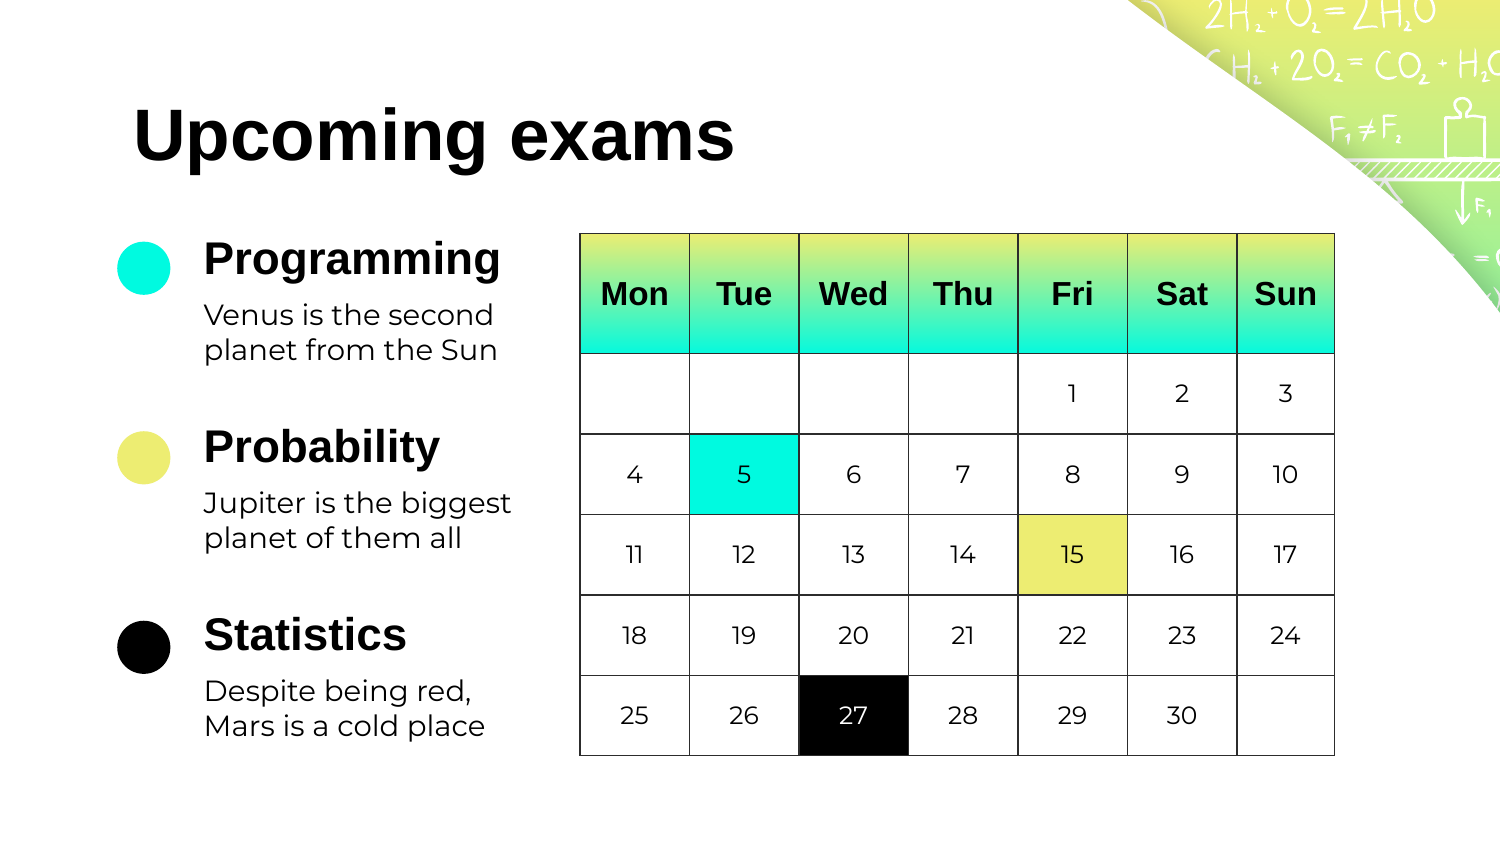

# Upcoming exams
Programming
| Mon | Tue | Wed | Thu | Fri | Sat | Sun |
| --- | --- | --- | --- | --- | --- | --- |
|  |  |  |  | 1 | 2 | 3 |
| 4 | 5 | 6 | 7 | 8 | 9 | 10 |
| 11 | 12 | 13 | 14 | 15 | 16 | 17 |
| 18 | 19 | 20 | 21 | 22 | 23 | 24 |
| 25 | 26 | 27 | 28 | 29 | 30 |  |

Venus is the second planet from the Sun
Probability

Jupiter is the biggest planet of them all
Statistics

Despite being red, Mars is a cold place